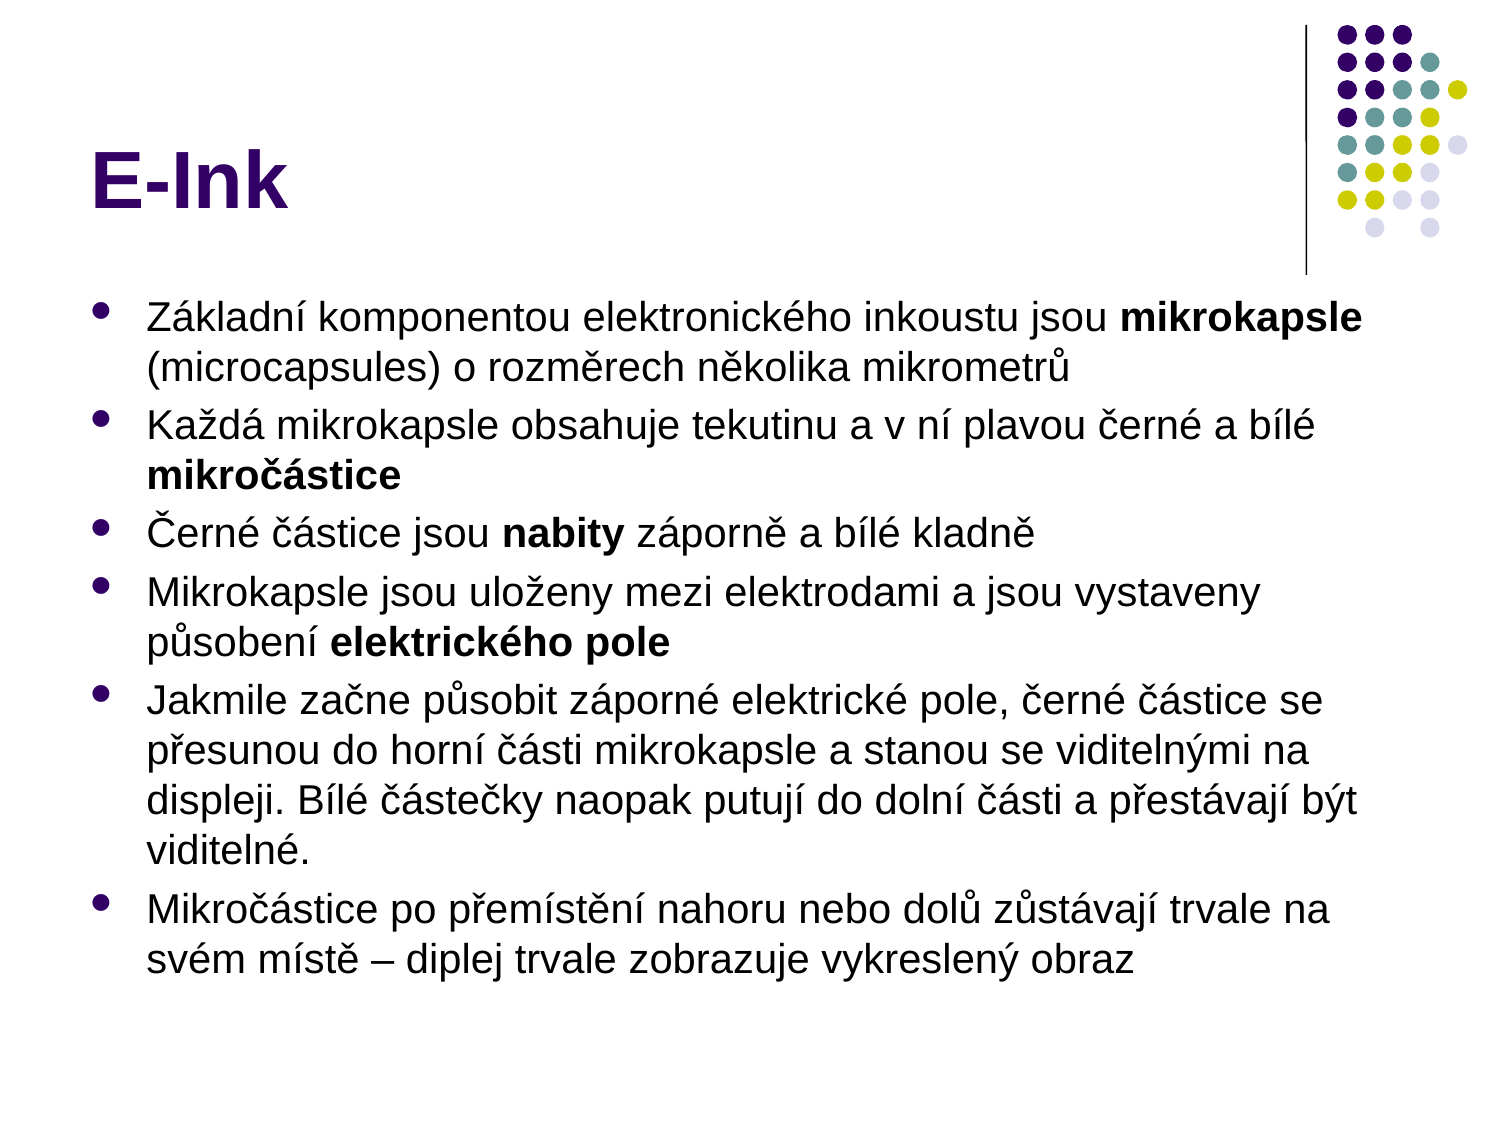

# E-Ink
Základní komponentou elektronického inkoustu jsou mikrokapsle (microcapsules) o rozměrech několika mikrometrů
Každá mikrokapsle obsahuje tekutinu a v ní plavou černé a bílé mikročástice
Černé částice jsou nabity záporně a bílé kladně
Mikrokapsle jsou uloženy mezi elektrodami a jsou vystaveny působení elektrického pole
Jakmile začne působit záporné elektrické pole, černé částice se přesunou do horní části mikrokapsle a stanou se viditelnými na displeji. Bílé částečky naopak putují do dolní části a přestávají být viditelné.
Mikročástice po přemístění nahoru nebo dolů zůstávají trvale na svém místě – diplej trvale zobrazuje vykreslený obraz